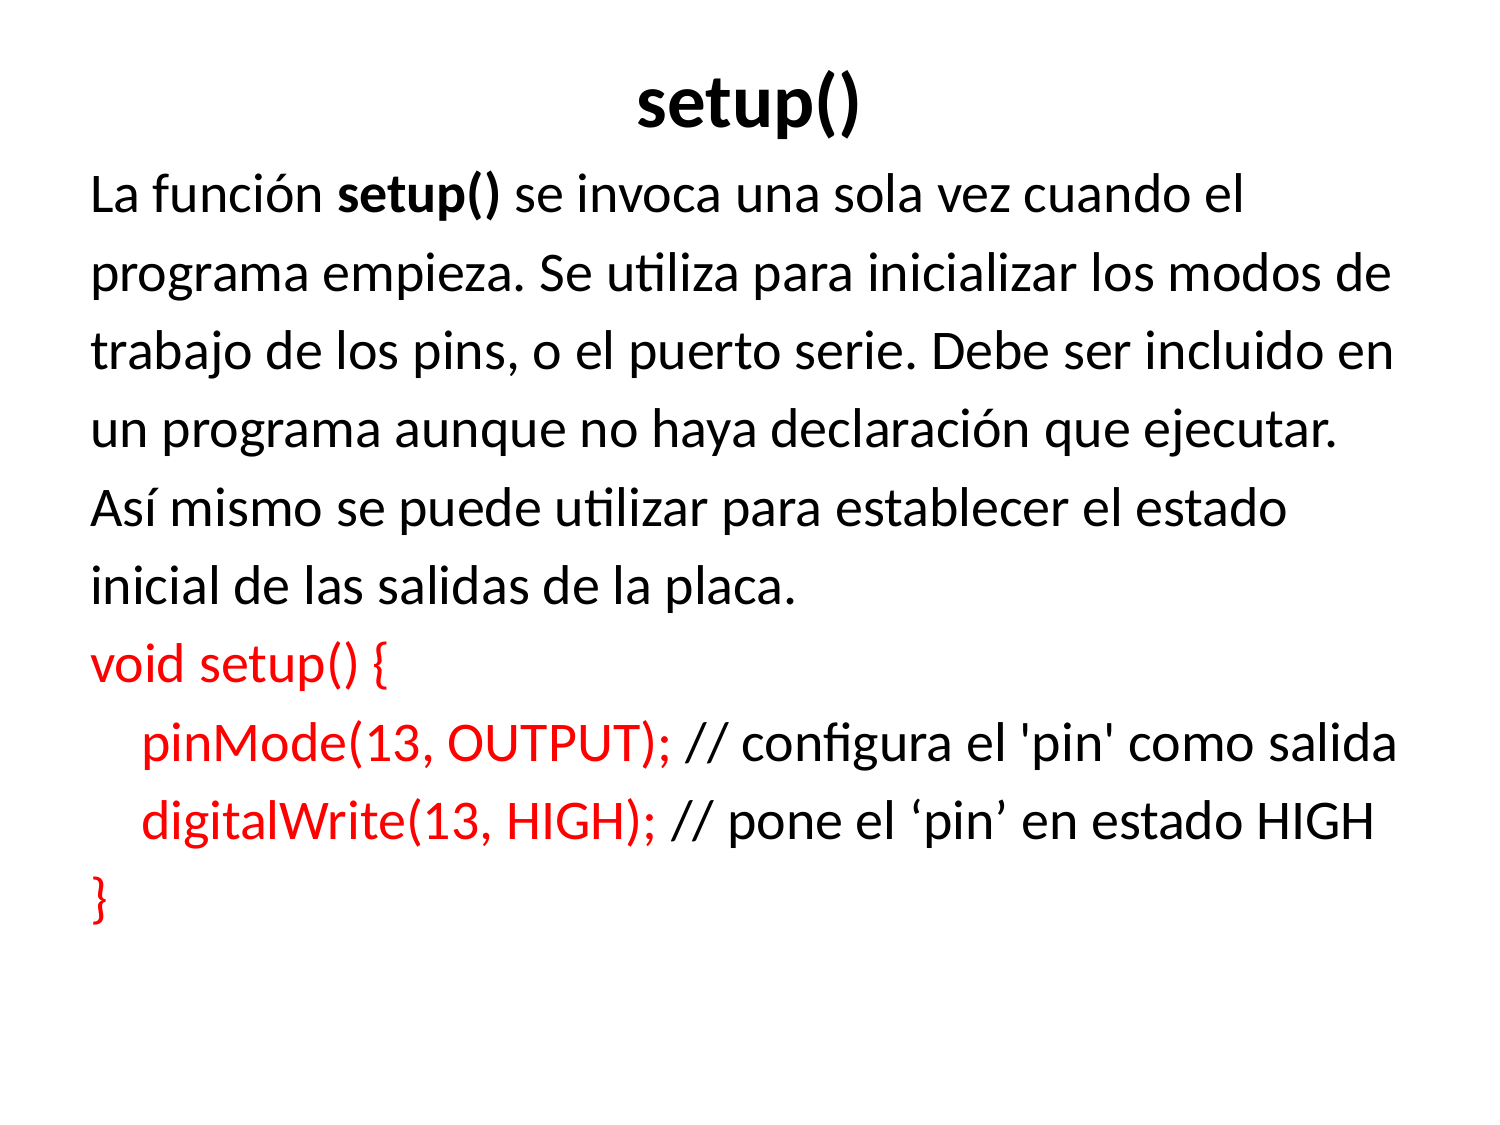

# setup()
La función setup() se invoca una sola vez cuando el
programa empieza. Se utiliza para inicializar los modos de
trabajo de los pins, o el puerto serie. Debe ser incluido en
un programa aunque no haya declaración que ejecutar.
Así mismo se puede utilizar para establecer el estado
inicial de las salidas de la placa.
void setup() {
    pinMode(13, OUTPUT); // configura el 'pin' como salida
    digitalWrite(13, HIGH); // pone el ‘pin’ en estado HIGH
}